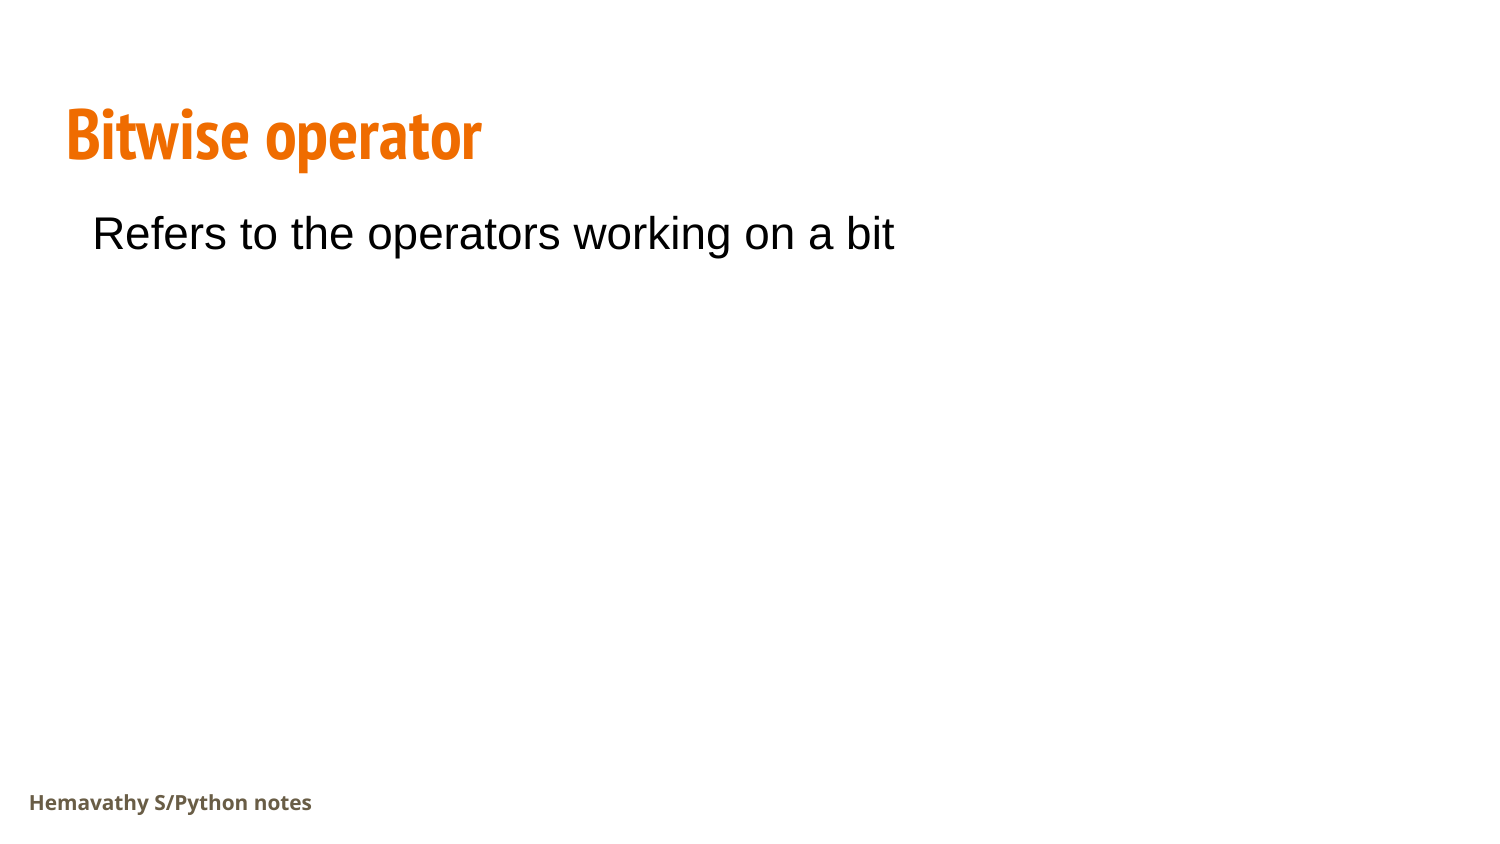

# Bitwise operator
Refers to the operators working on a bit